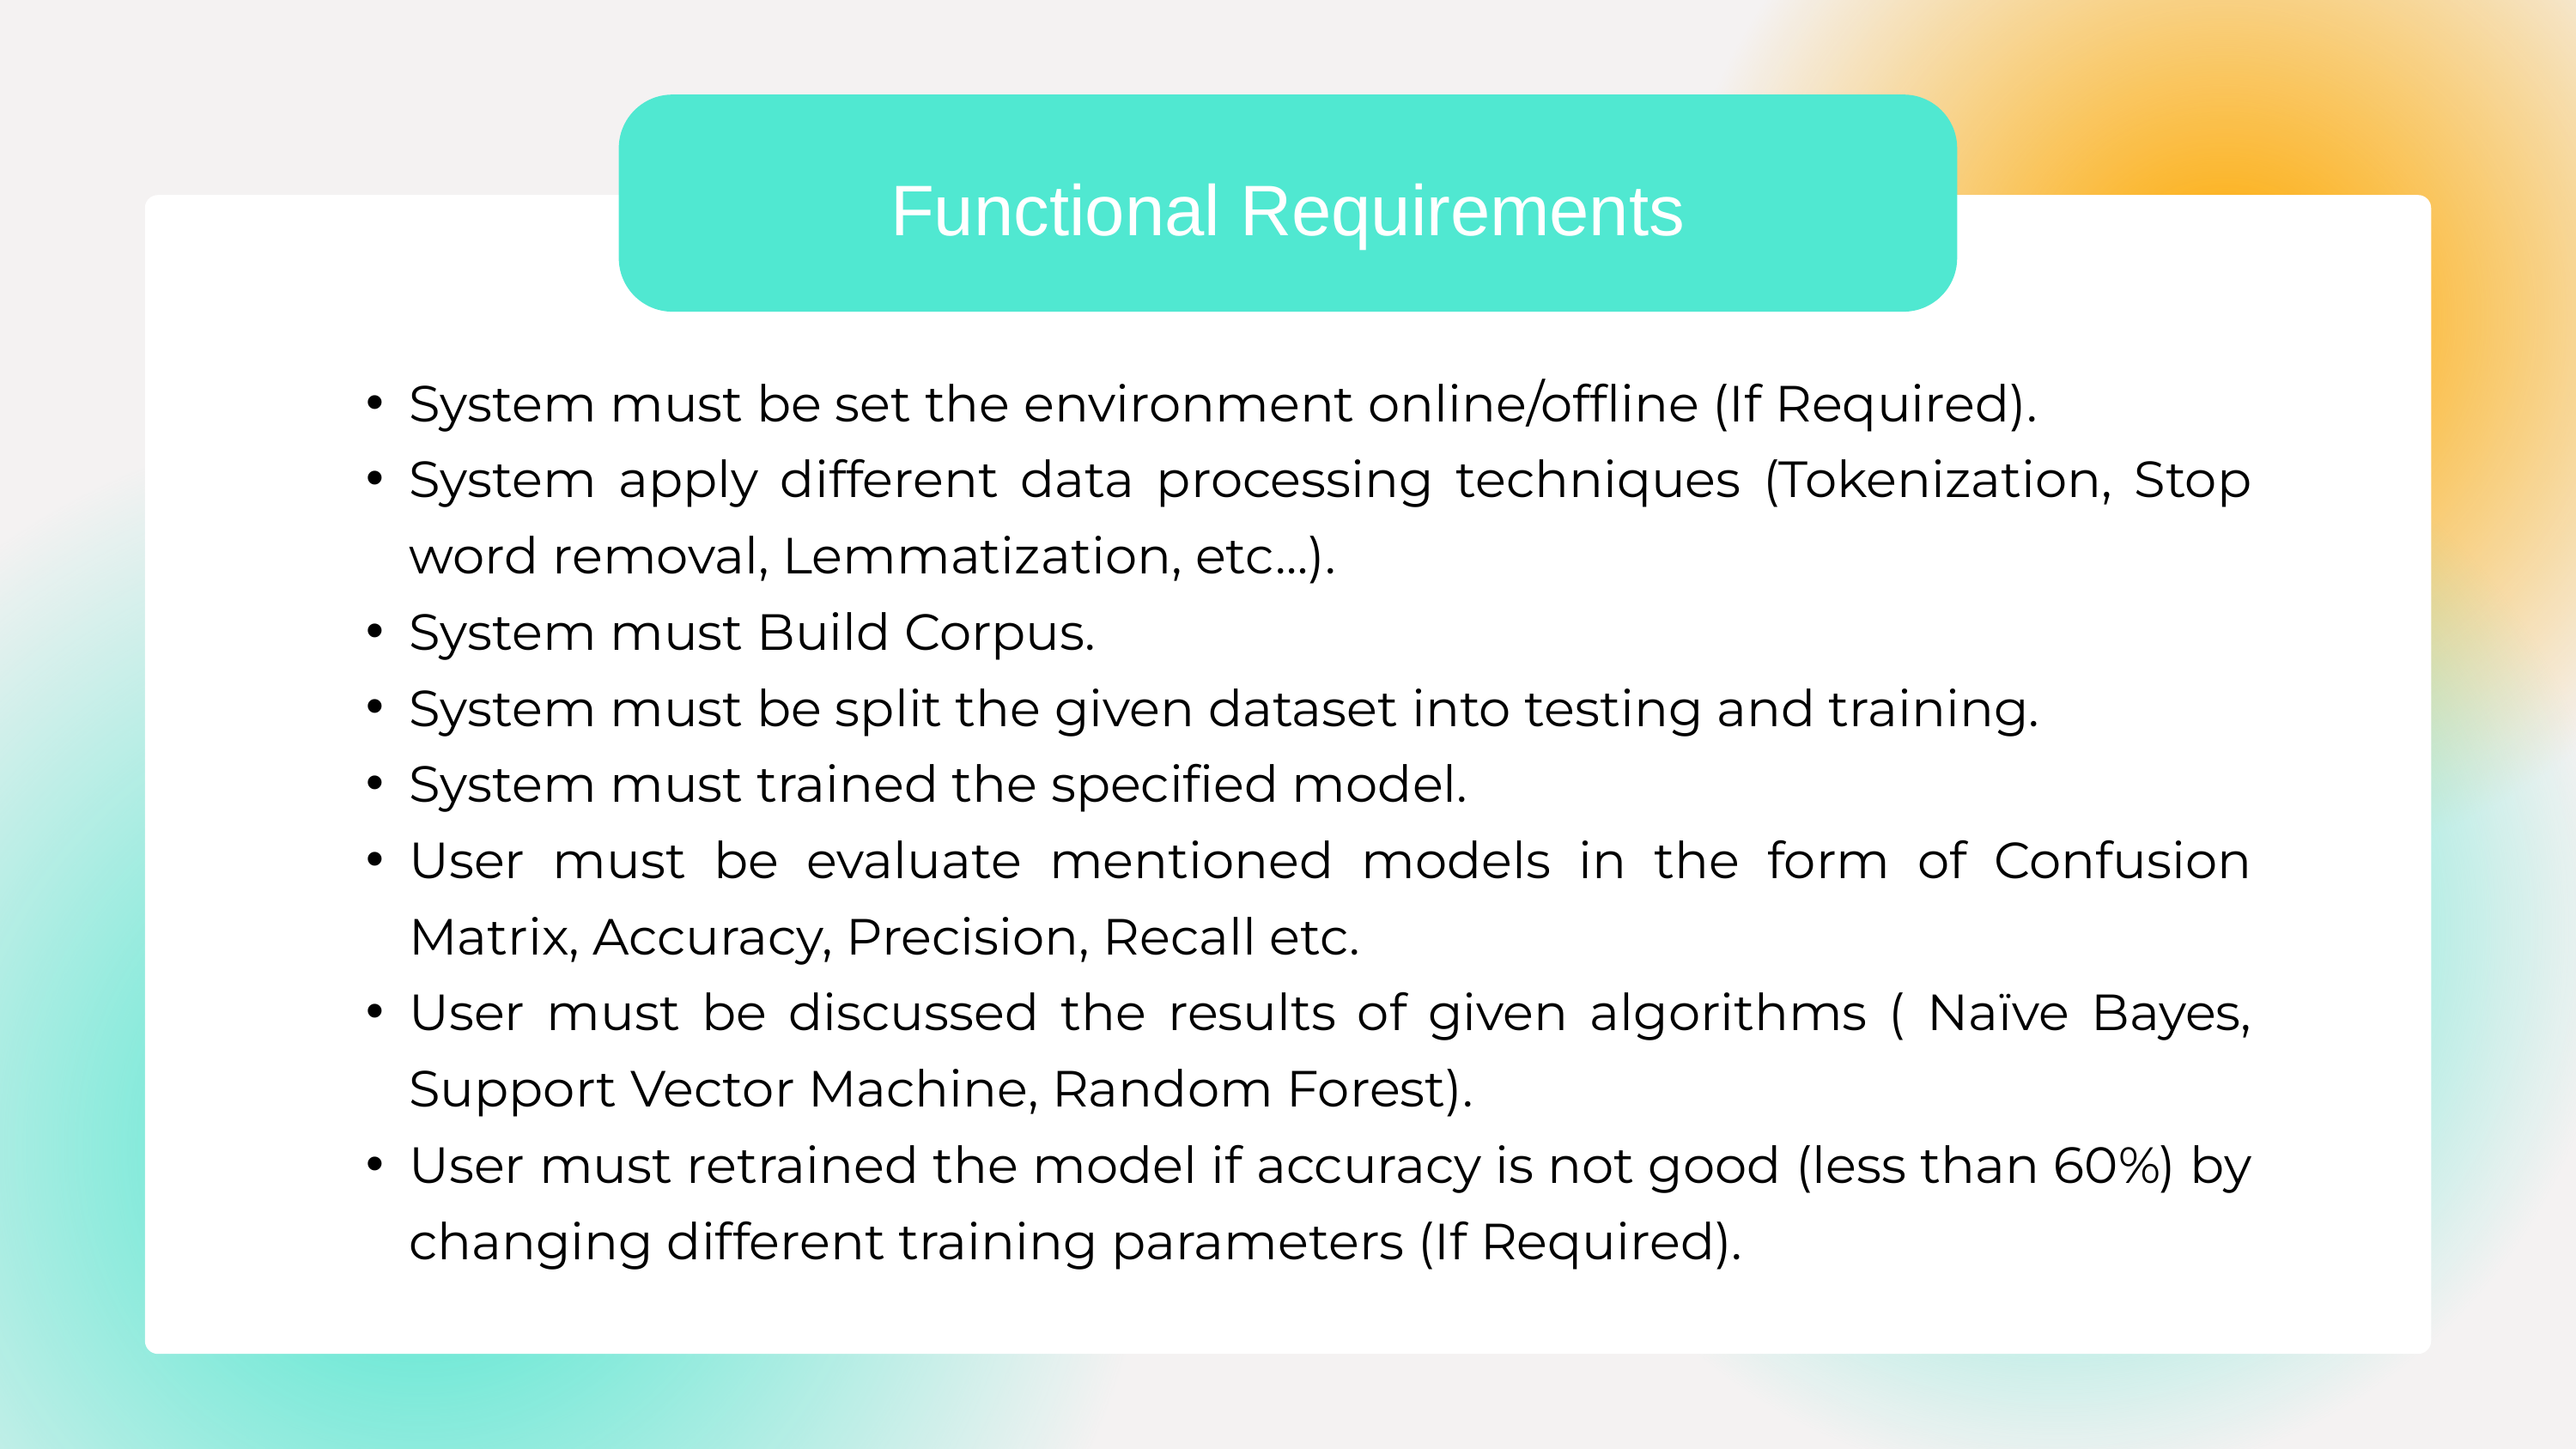

Functional Requirements

System must be set the environment online/offline (If Required).
System apply different data processing techniques (Tokenization, Stop word removal, Lemmatization, etc…).
System must Build Corpus.
System must be split the given dataset into testing and training.
System must trained the specified model.
User must be evaluate mentioned models in the form of Confusion Matrix, Accuracy, Precision, Recall etc.
User must be discussed the results of given algorithms ( Naïve Bayes, Support Vector Machine, Random Forest).
User must retrained the model if accuracy is not good (less than 60%) by changing different training parameters (If Required).